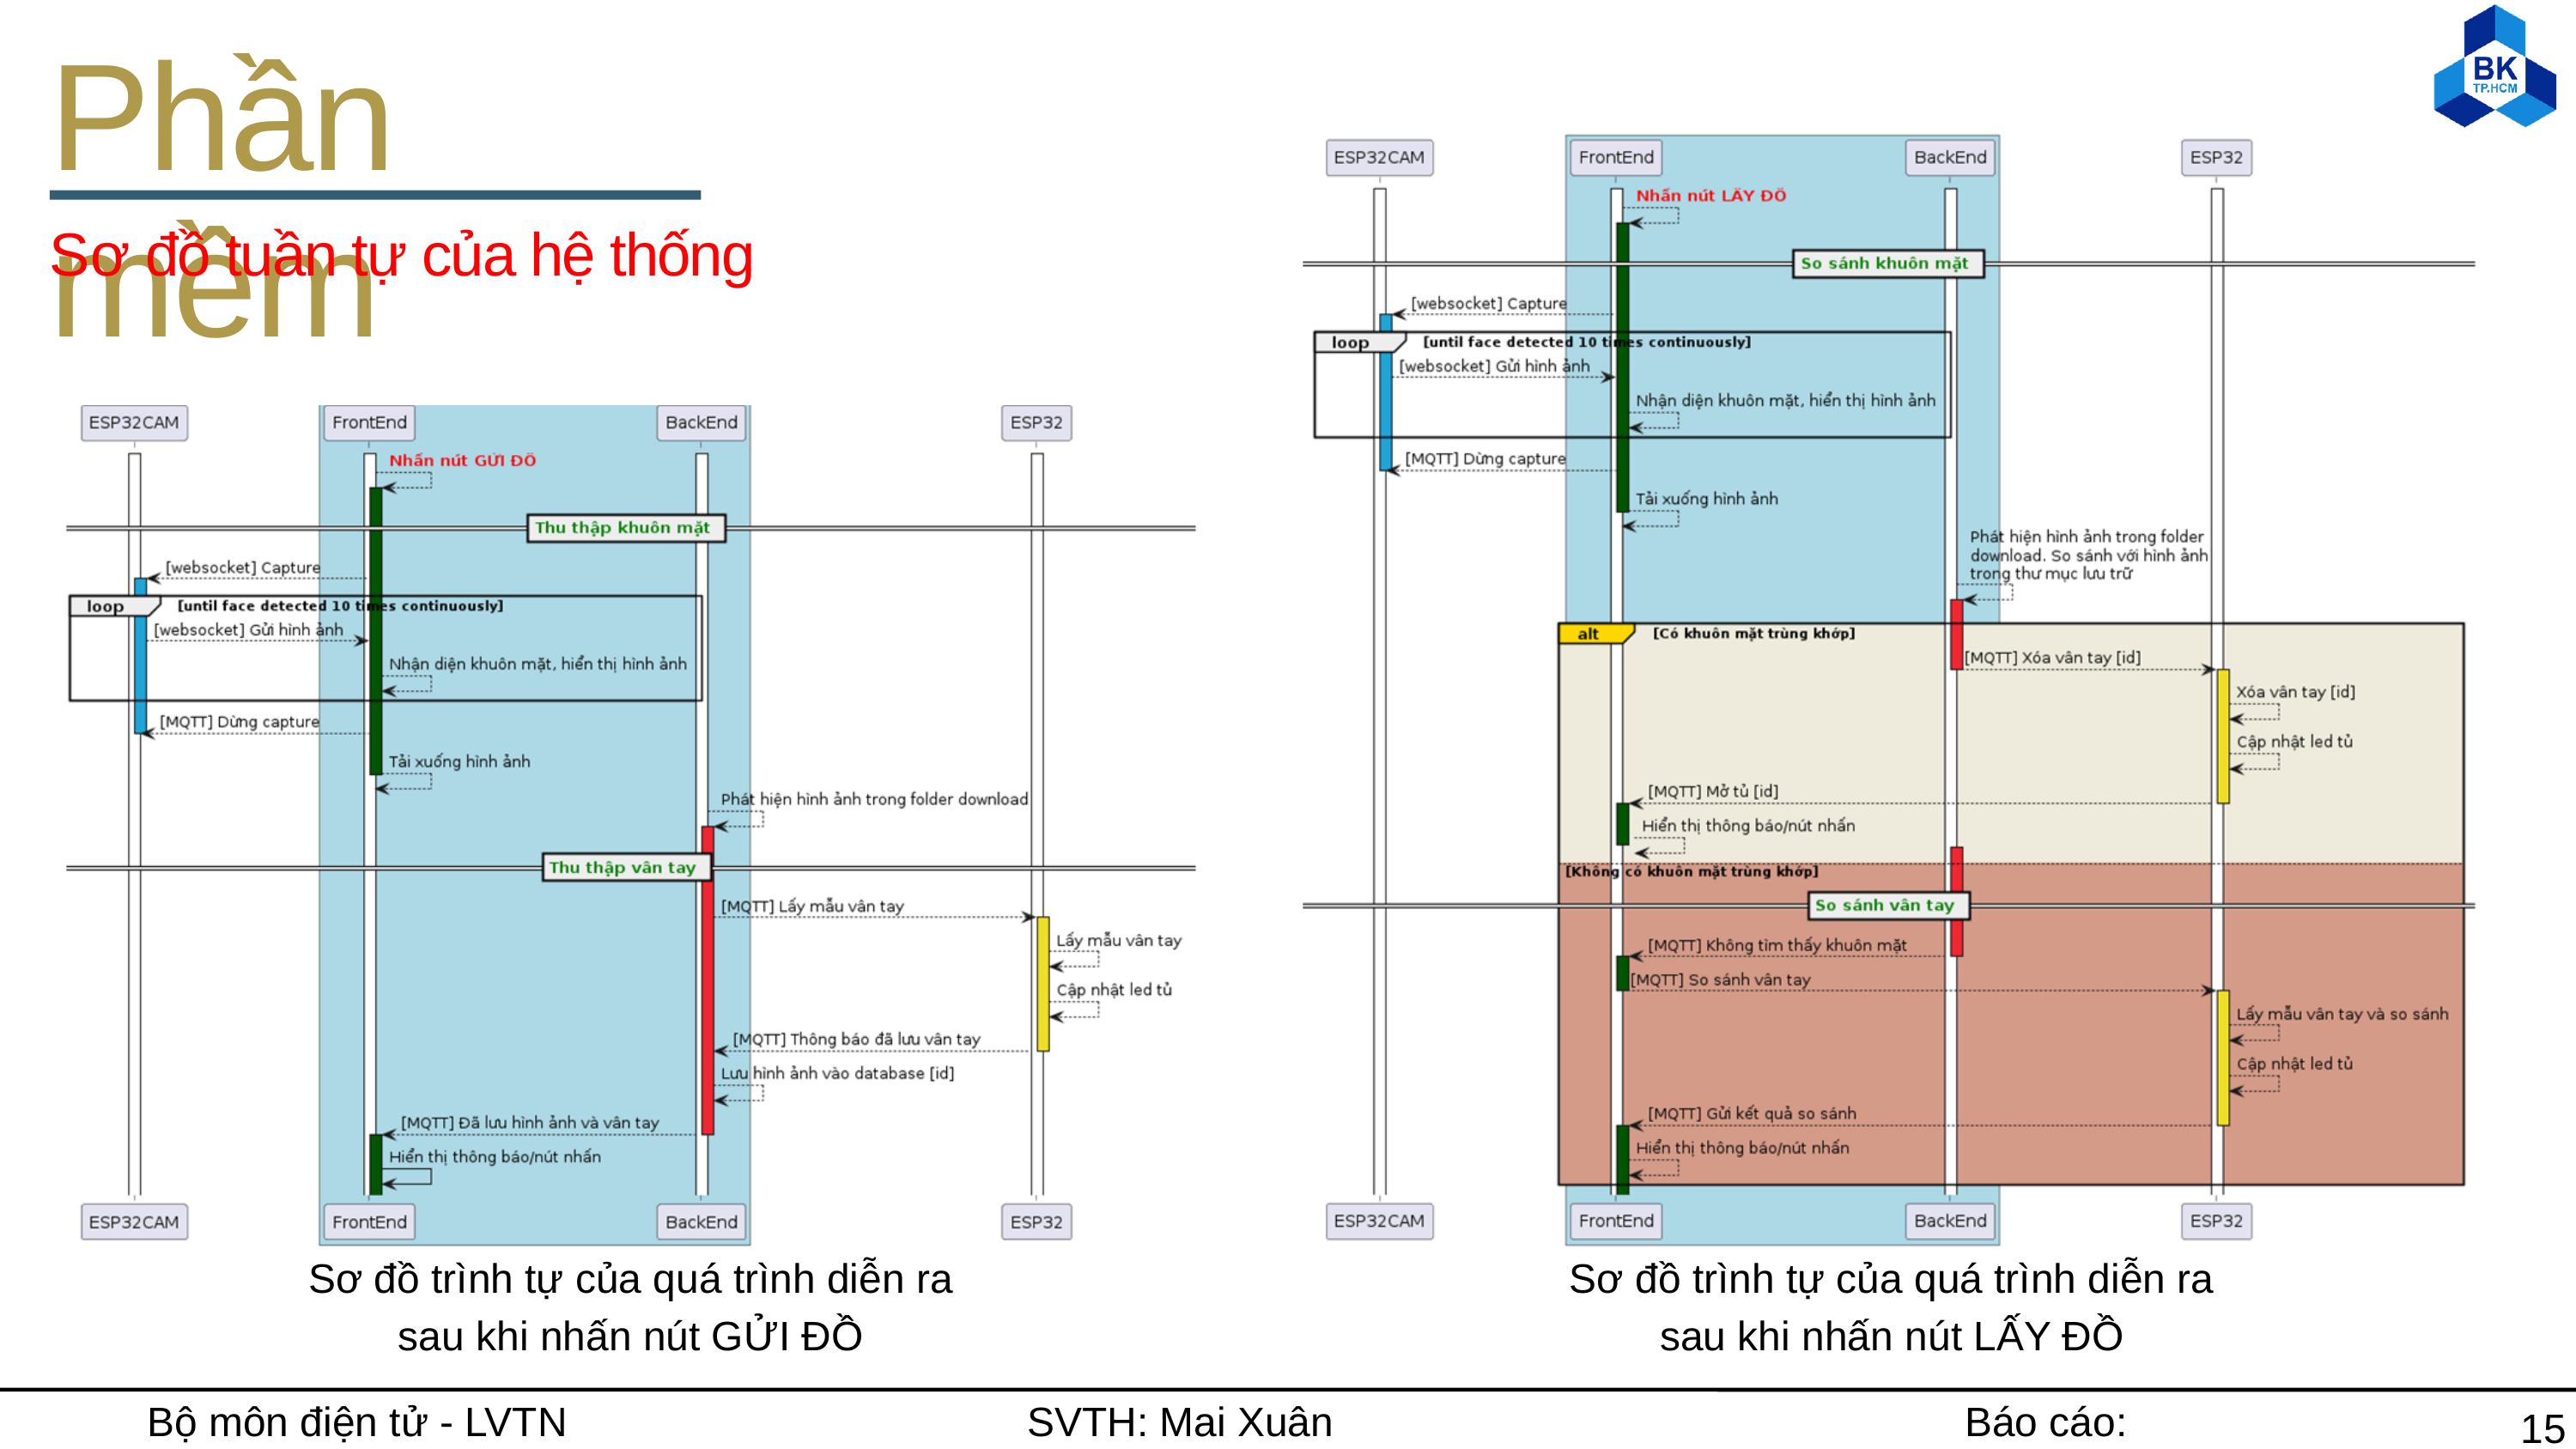

Phần mềm

Sơ đồ tuần tự của hệ thống

Sơ đồ trình tự của quá trình diễn ra
sau khi nhấn nút GỬI ĐỒ
Sơ đồ trình tự của quá trình diễn ra
sau khi nhấn nút LẤY ĐỒ
Bộ môn điện tử - LVTN
SVTH: Mai Xuân Hùng
Báo cáo: 06/06/2024
15